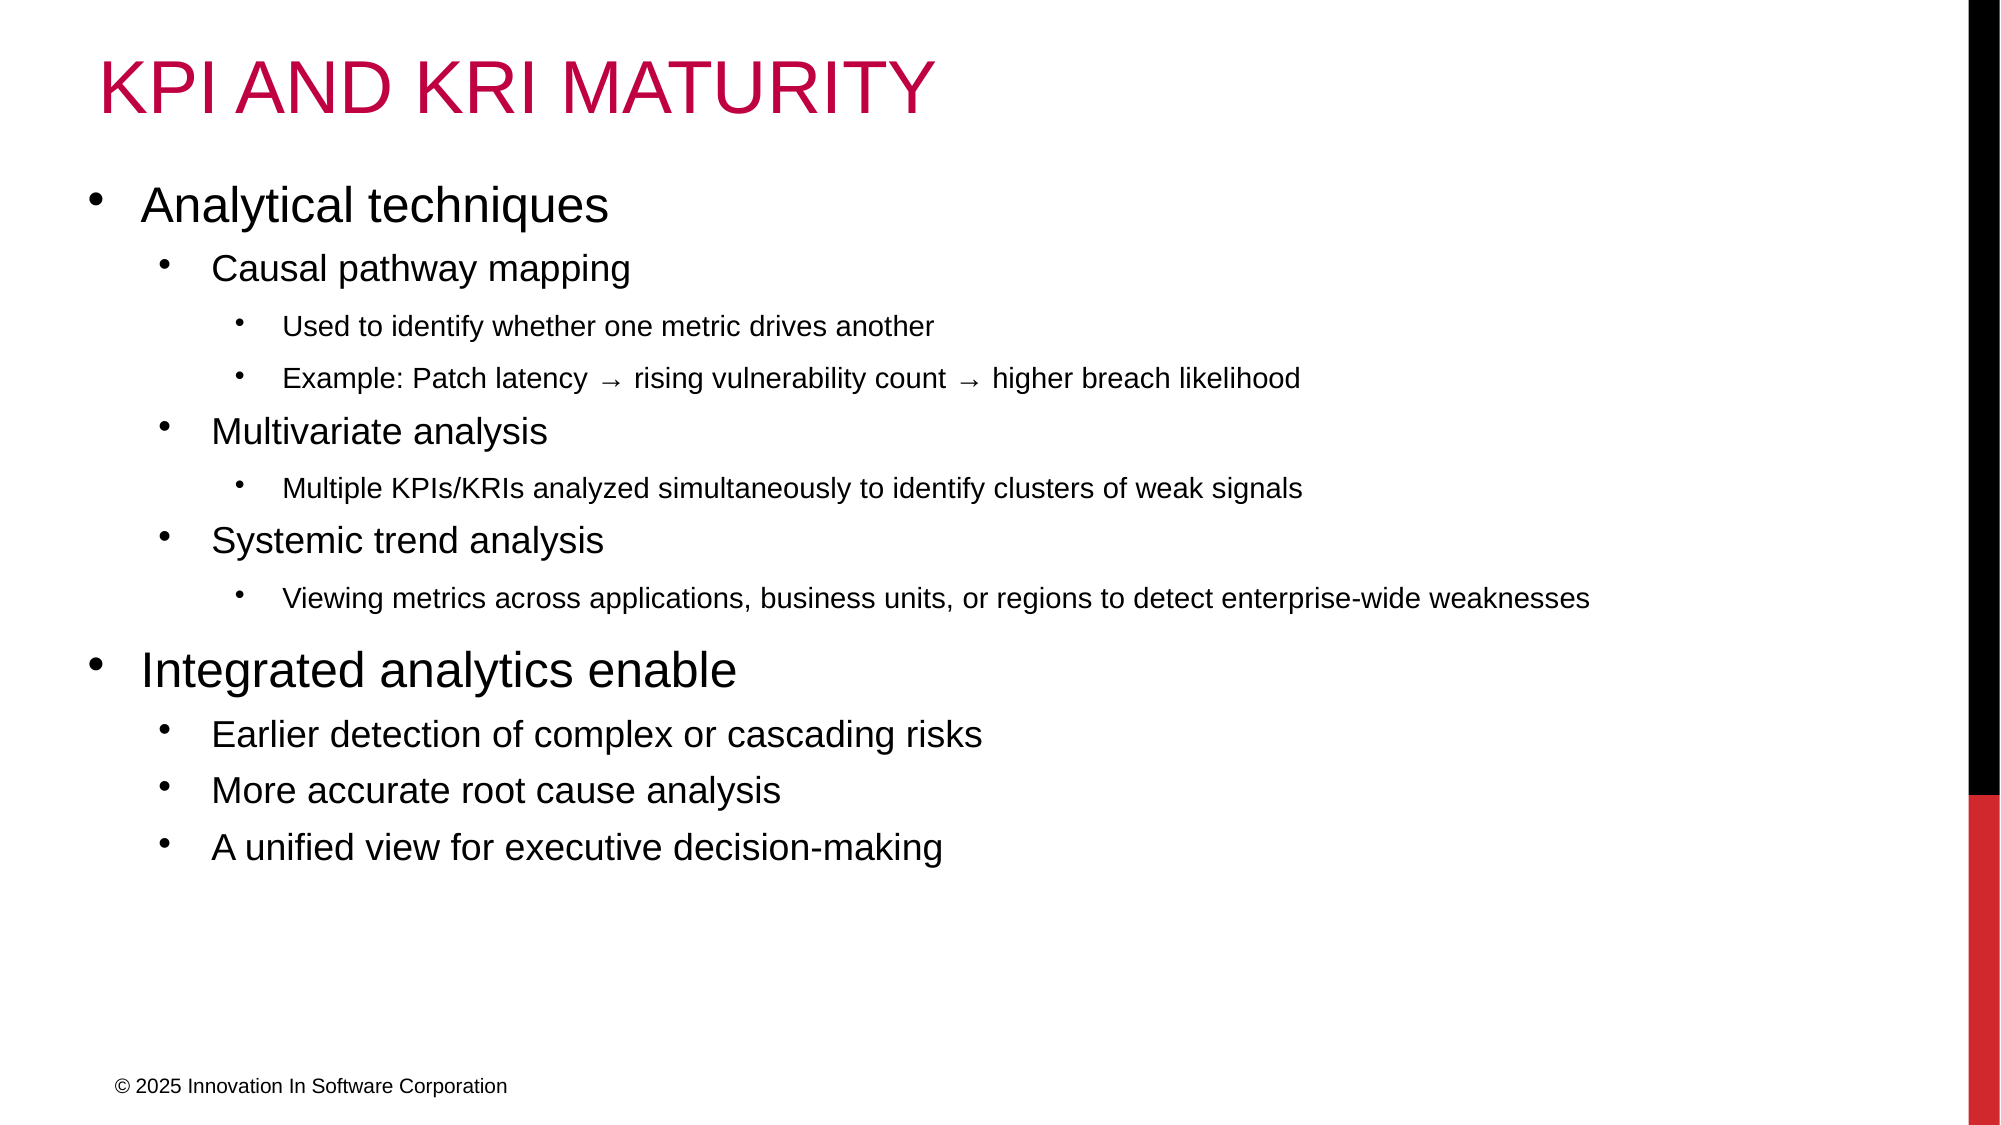

# KPI and KRI Maturity
Analytical techniques
Causal pathway mapping
Used to identify whether one metric drives another
Example: Patch latency → rising vulnerability count → higher breach likelihood
Multivariate analysis
Multiple KPIs/KRIs analyzed simultaneously to identify clusters of weak signals
Systemic trend analysis
Viewing metrics across applications, business units, or regions to detect enterprise-wide weaknesses
Integrated analytics enable
Earlier detection of complex or cascading risks
More accurate root cause analysis
A unified view for executive decision-making
© 2025 Innovation In Software Corporation